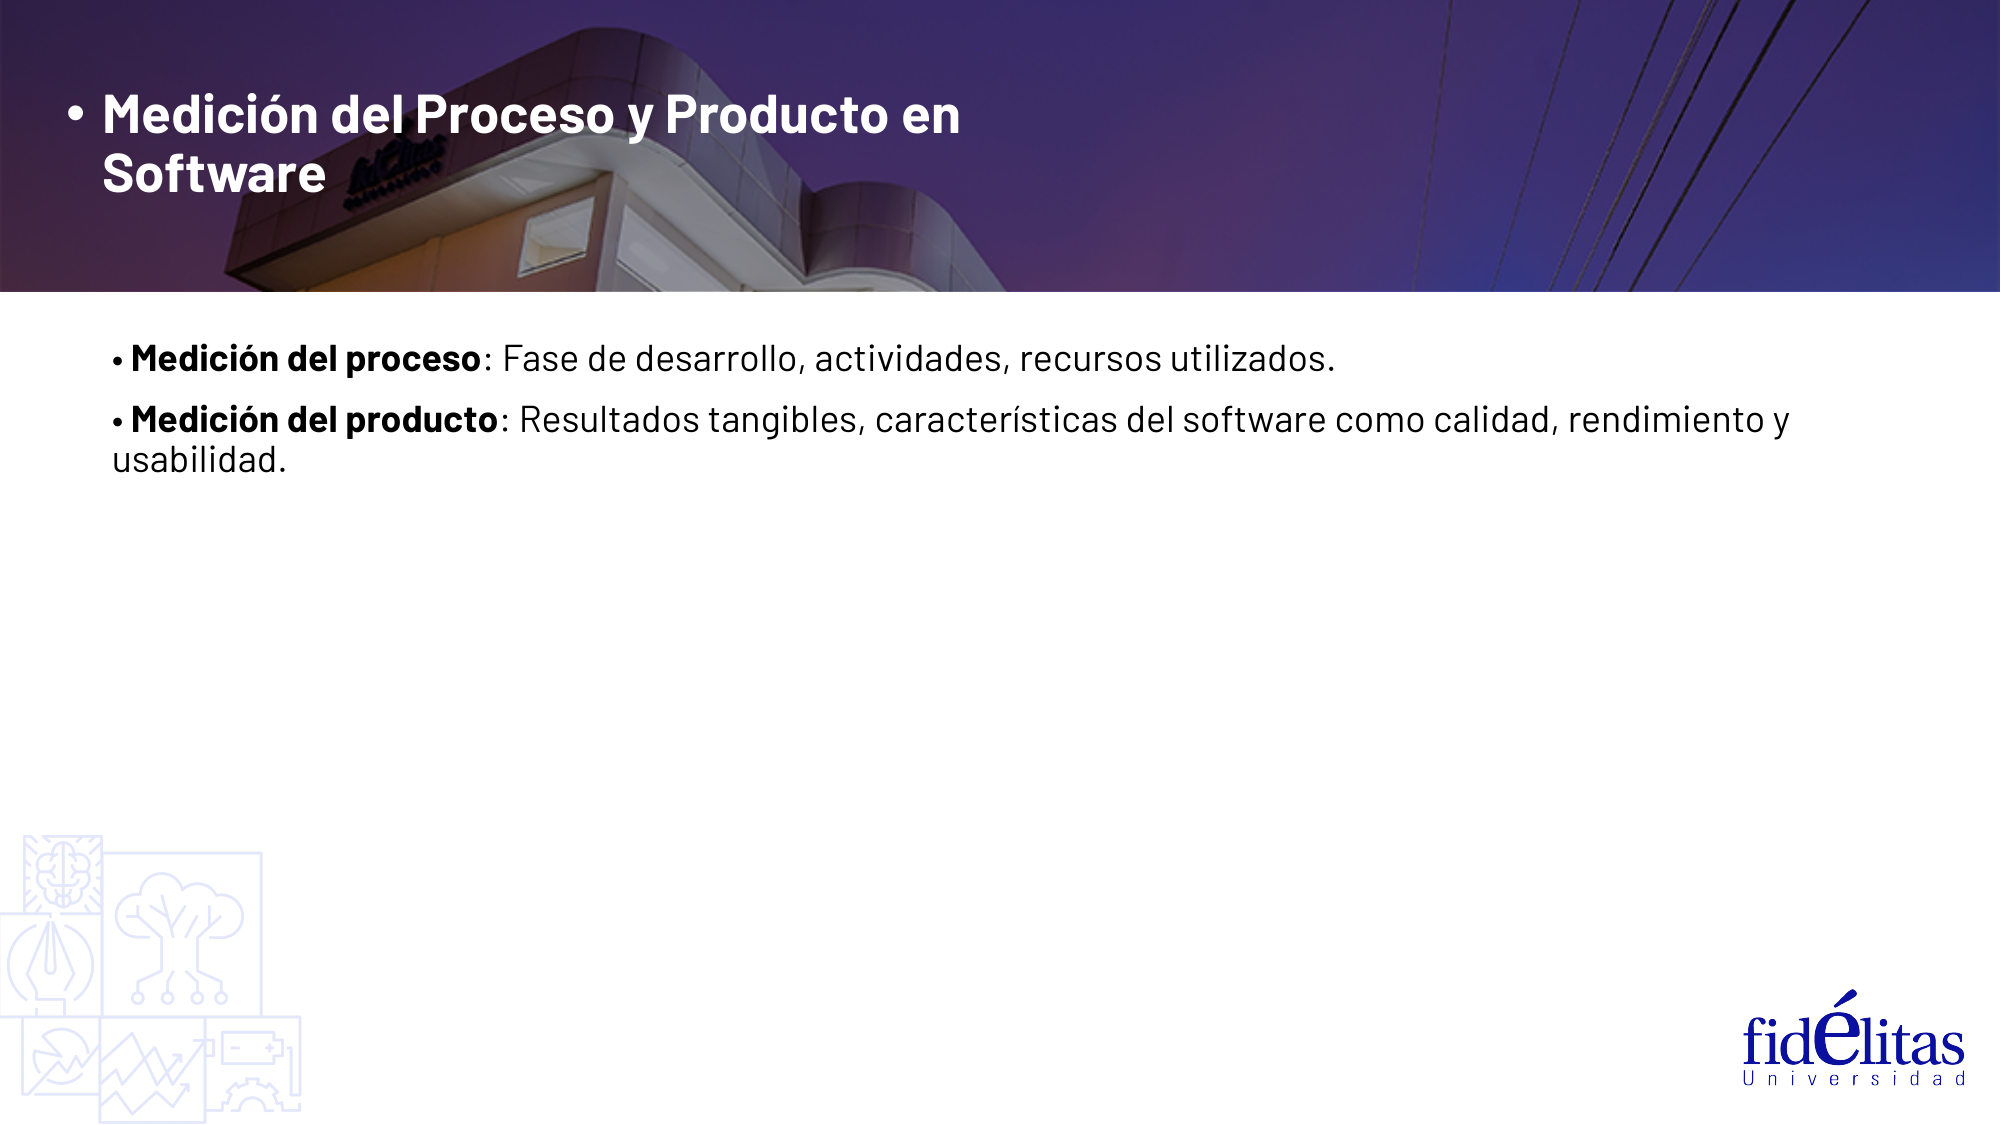

Medición del Proceso y Producto en Software

• Medición del proceso: Fase de desarrollo, actividades, recursos utilizados.
• Medición del producto: Resultados tangibles, características del software como calidad, rendimiento y usabilidad.